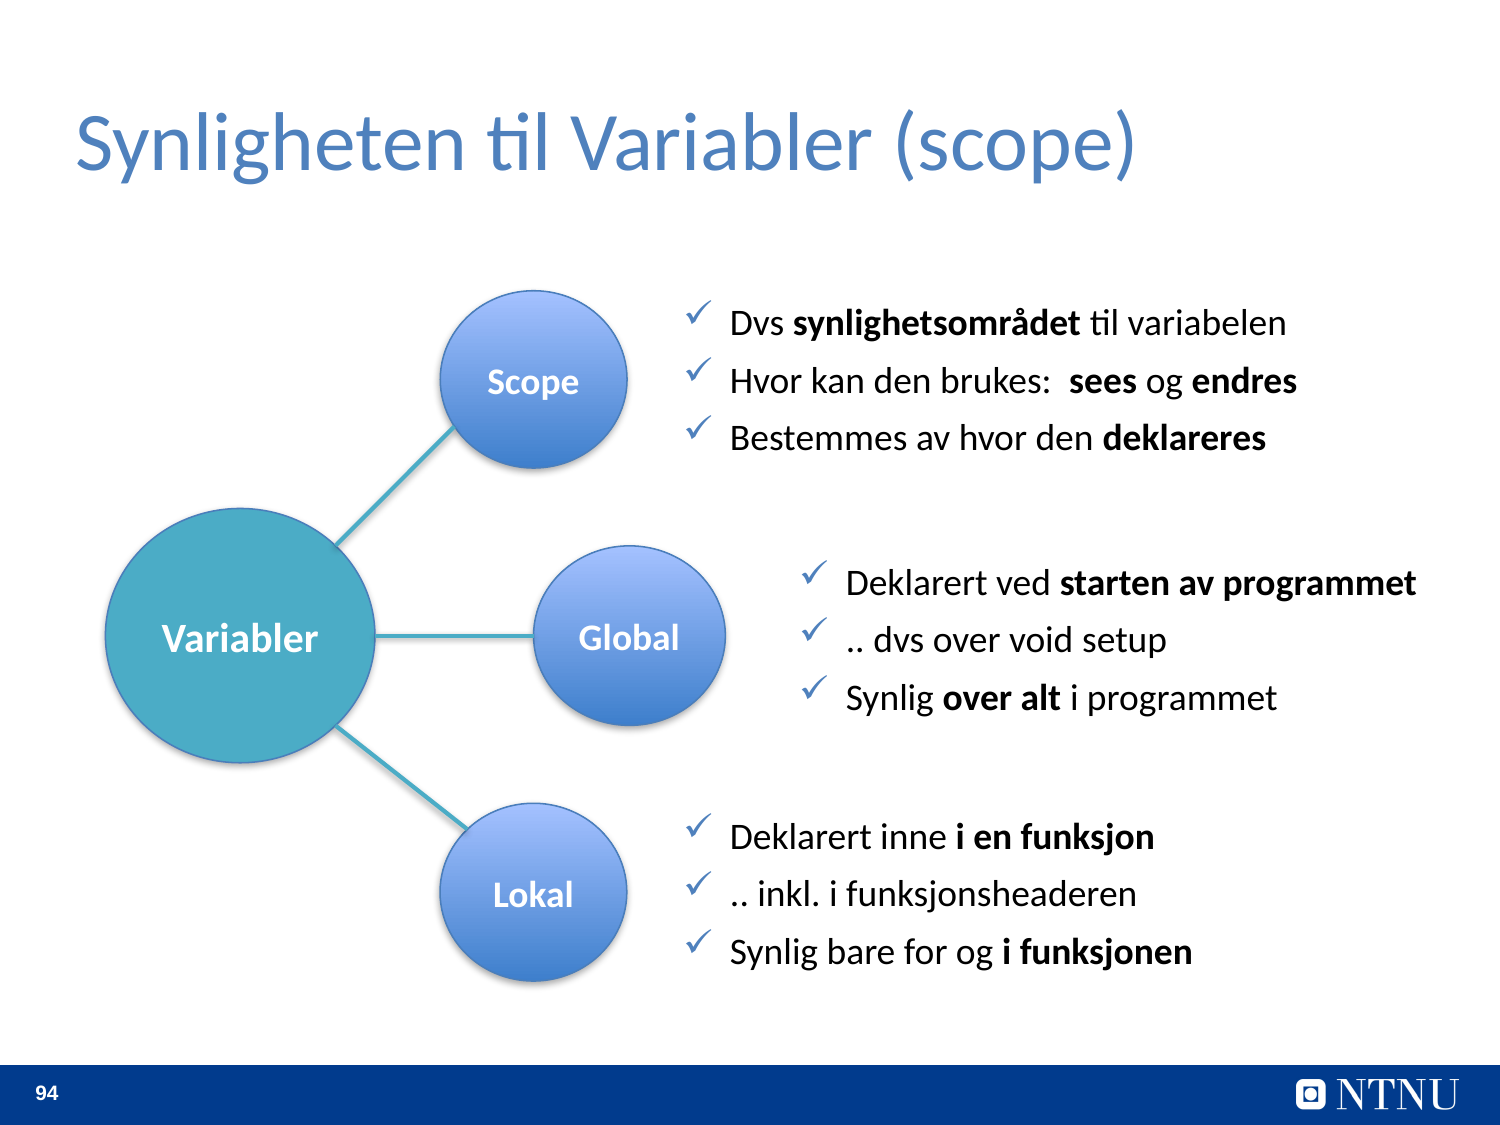

Synligheten til Variabler (scope)
Dvs synlighetsområdet til variabelen
Hvor kan den brukes:  sees og endres
Bestemmes av hvor den deklareres
Scope
Variabler
Global
Deklarert ved starten av programmet
.. dvs over void setup
Synlig over alt i programmet
Lokal
Deklarert inne i en funksjon
.. inkl. i funksjonsheaderen
Synlig bare for og i funksjonen